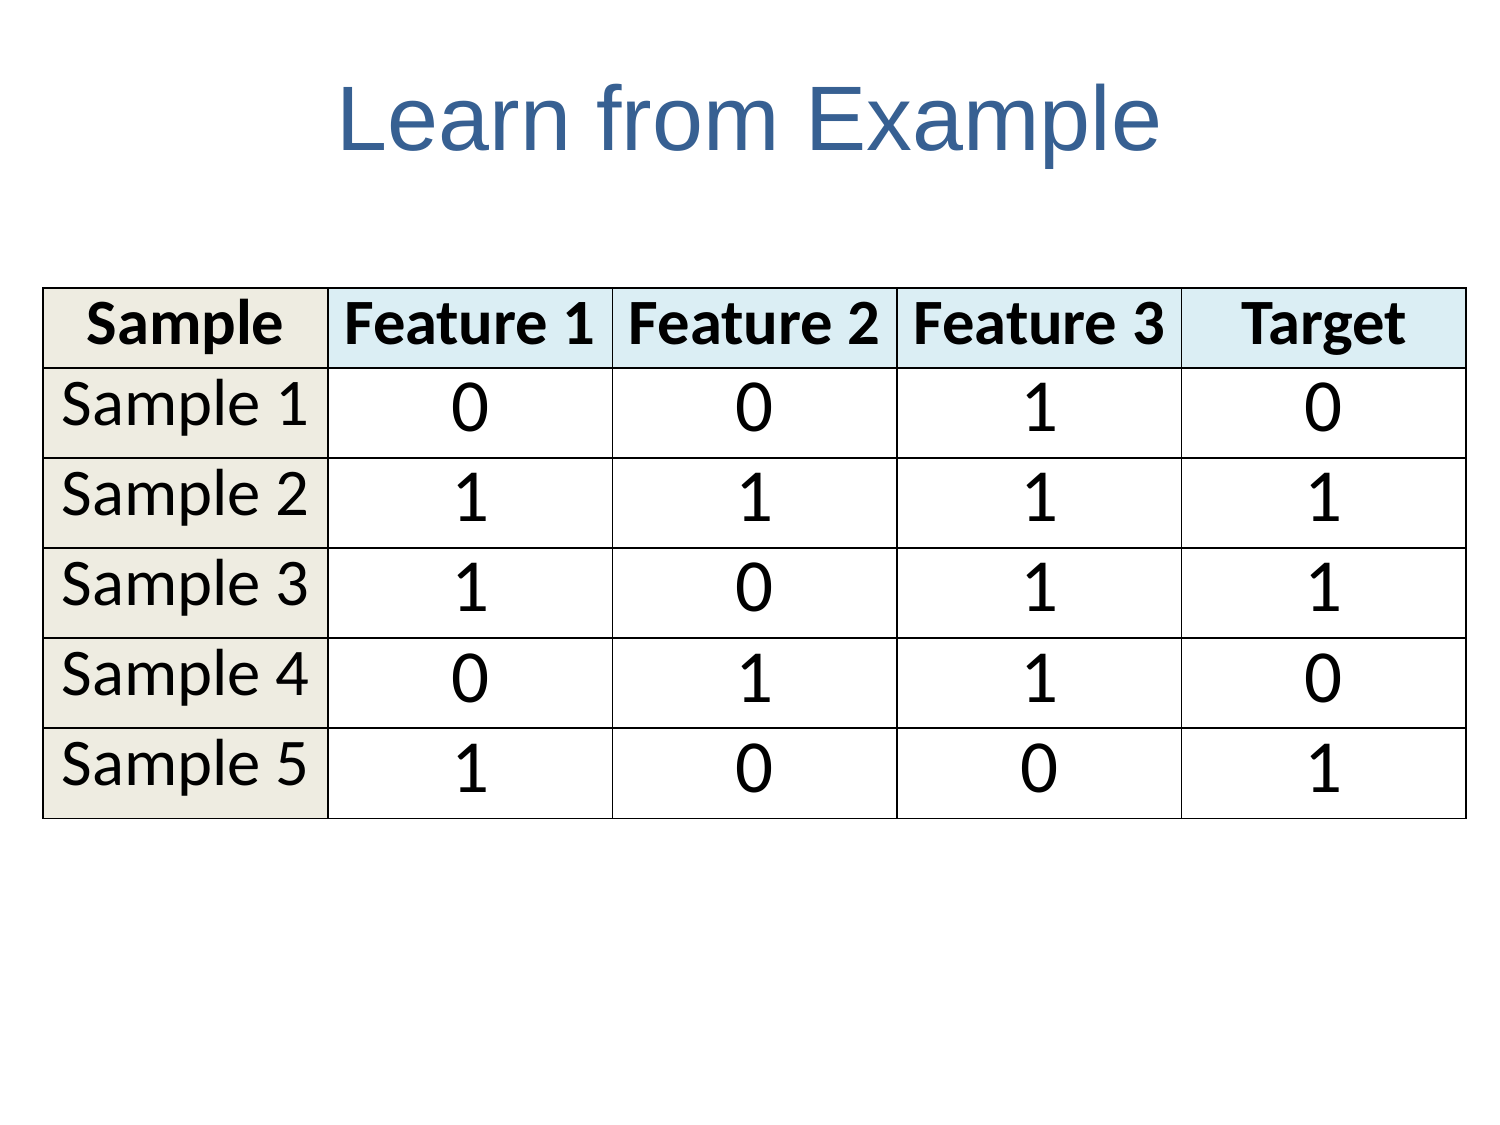

# Learn from Example
| Sample | Feature 1 | Feature 2 | Feature 3 | Target |
| --- | --- | --- | --- | --- |
| Sample 1 | 0 | 0 | 1 | 0 |
| Sample 2 | 1 | 1 | 1 | 1 |
| Sample 3 | 1 | 0 | 1 | 1 |
| Sample 4 | 0 | 1 | 1 | 0 |
| Sample 5 | 1 | 0 | 0 | 1 |